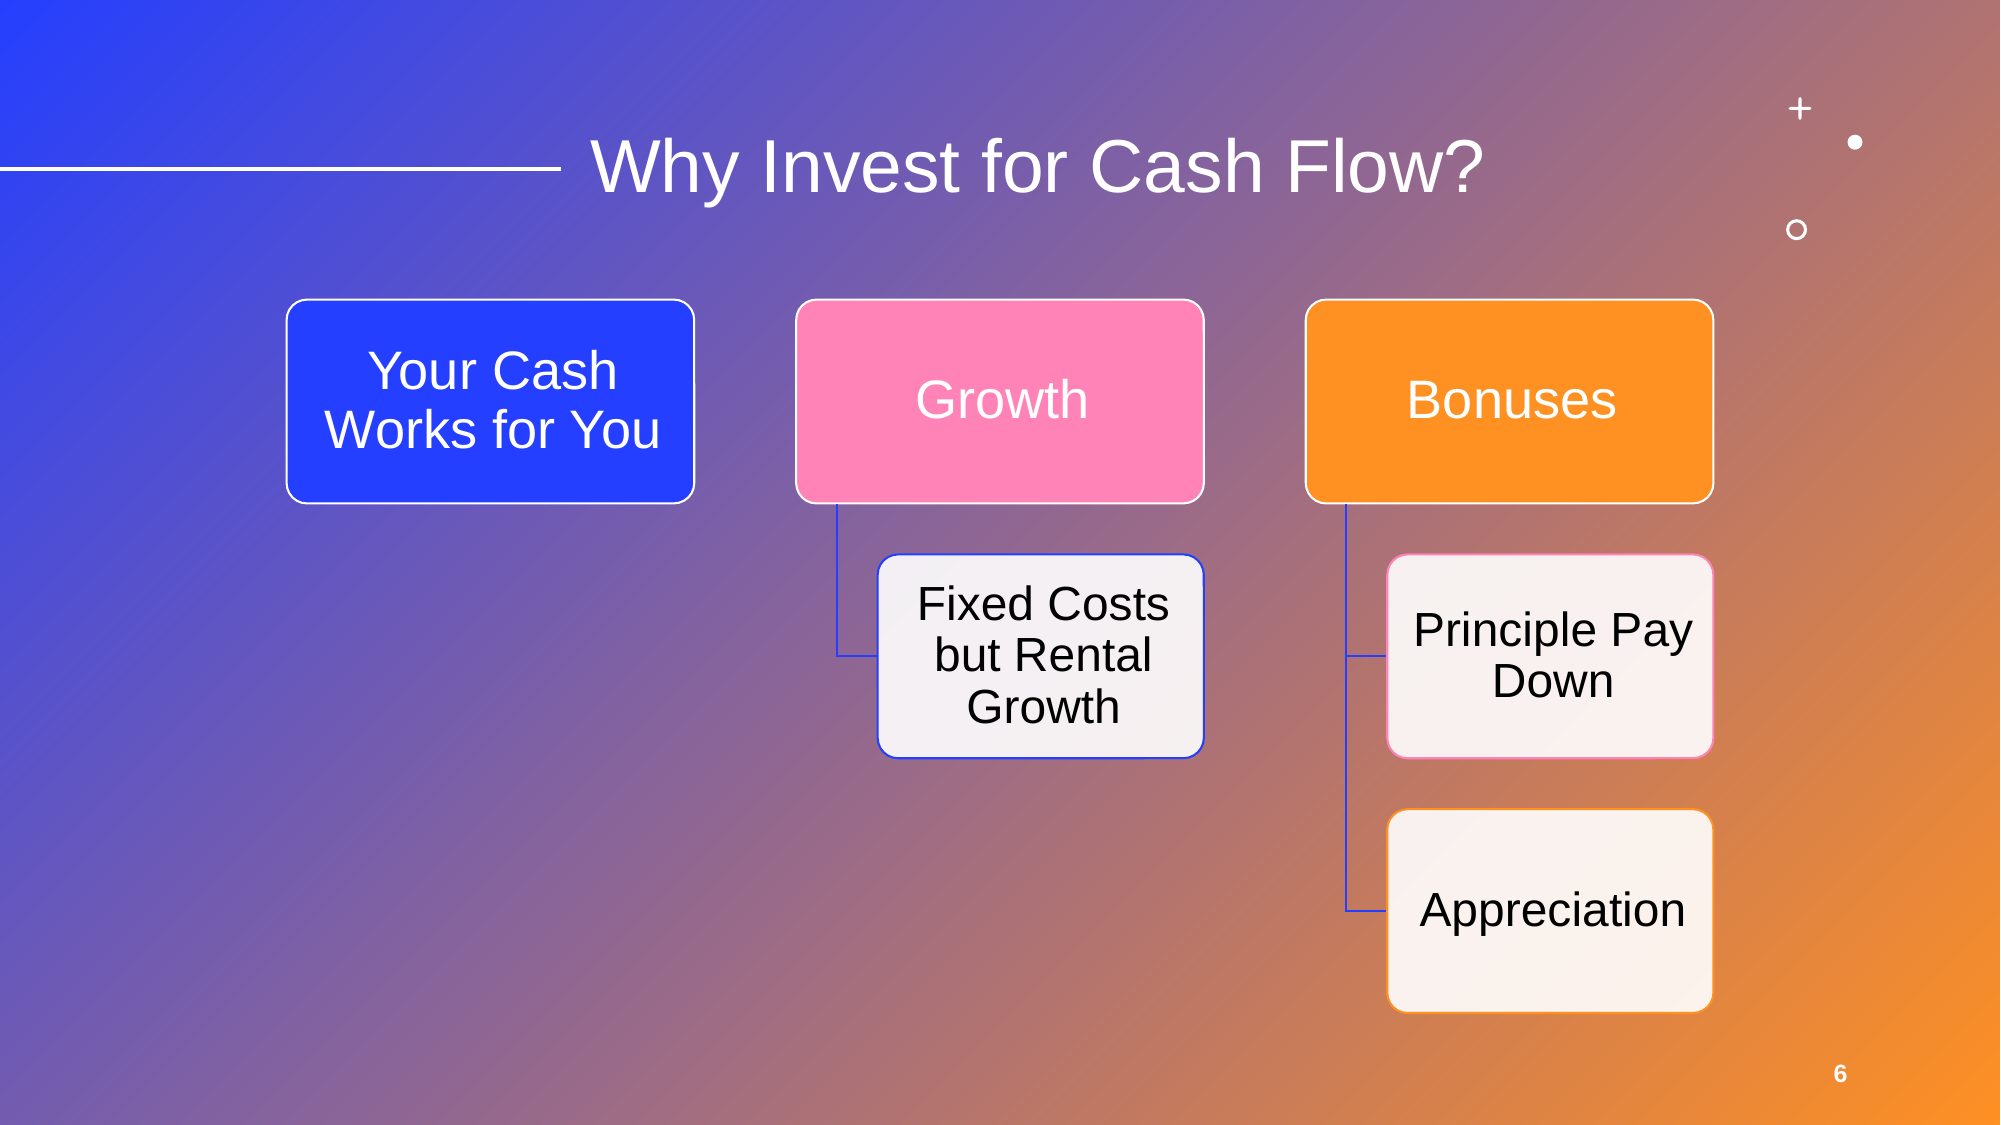

# Why Invest for Cash Flow?

Your Cash Works for You
Growth
Fixed Costs but Rental Growth
Bonuses
Principle Pay Down
Appreciation
6